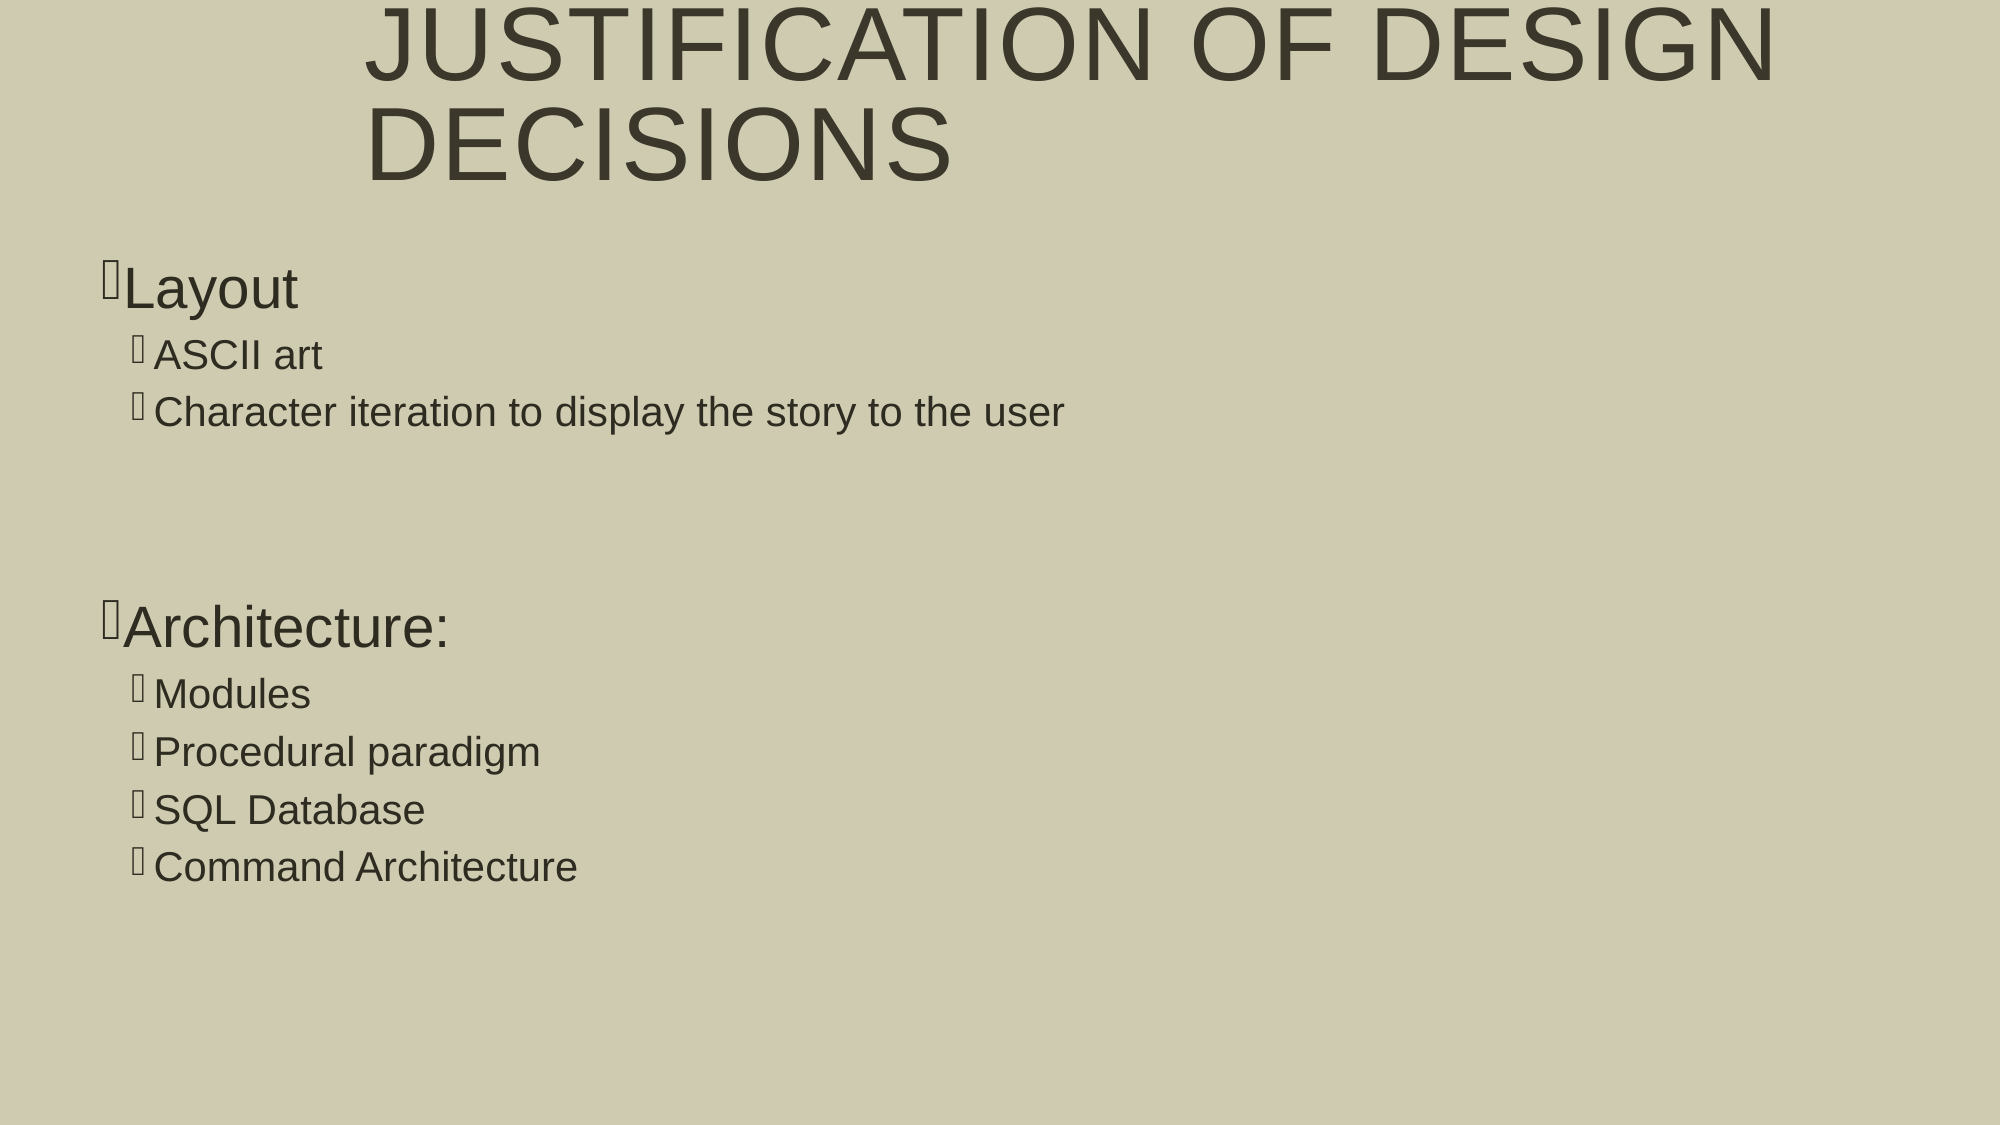

# Justification of design decisions

Layout
ASCII art
Character iteration to display the story to the user

Architecture:
Modules
Procedural paradigm
SQL Database
Command Architecture